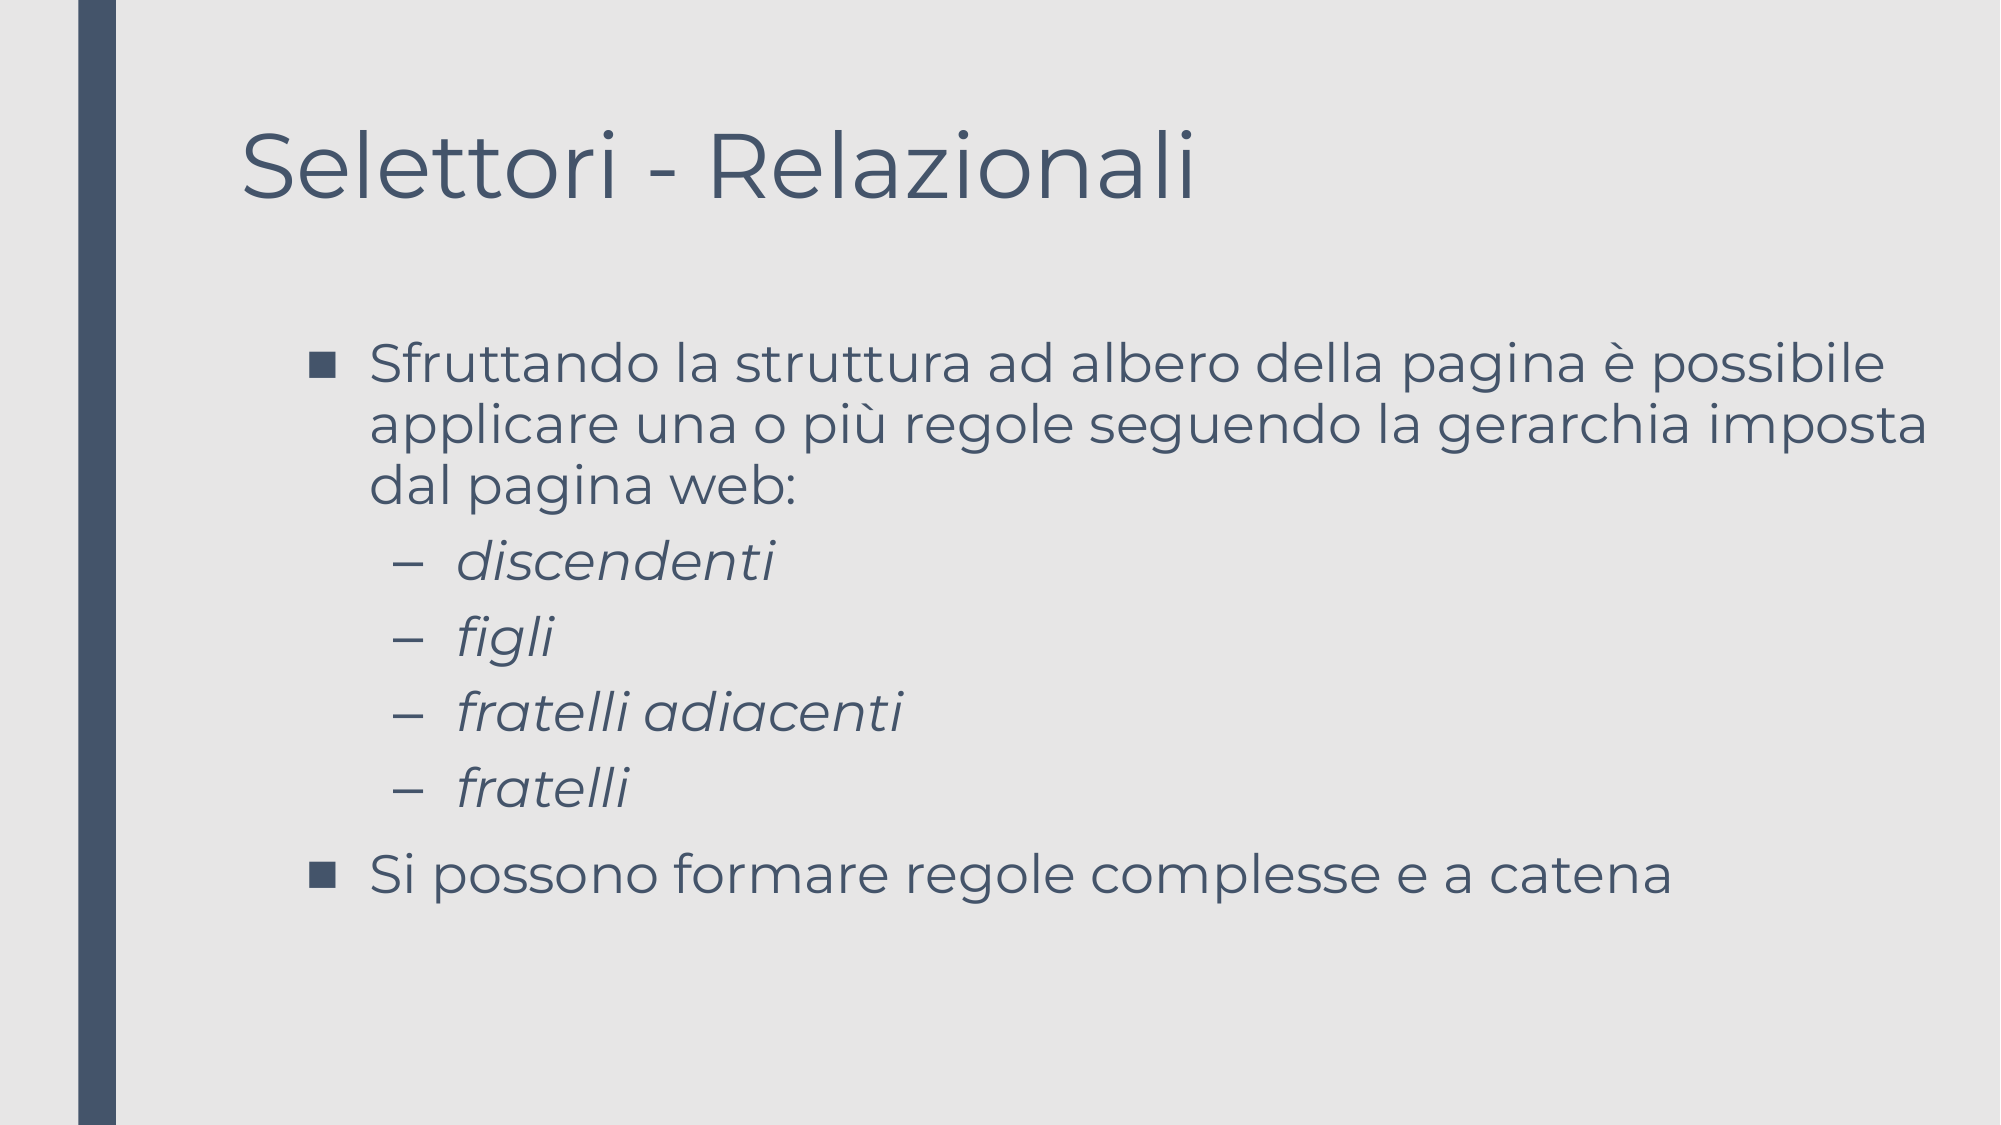

# Selettori - Relazionali
Sfruttando la struttura ad albero della pagina è possibile applicare una o più regole seguendo la gerarchia imposta dal pagina web:
discendenti
figli
fratelli adiacenti
fratelli
Si possono formare regole complesse e a catena